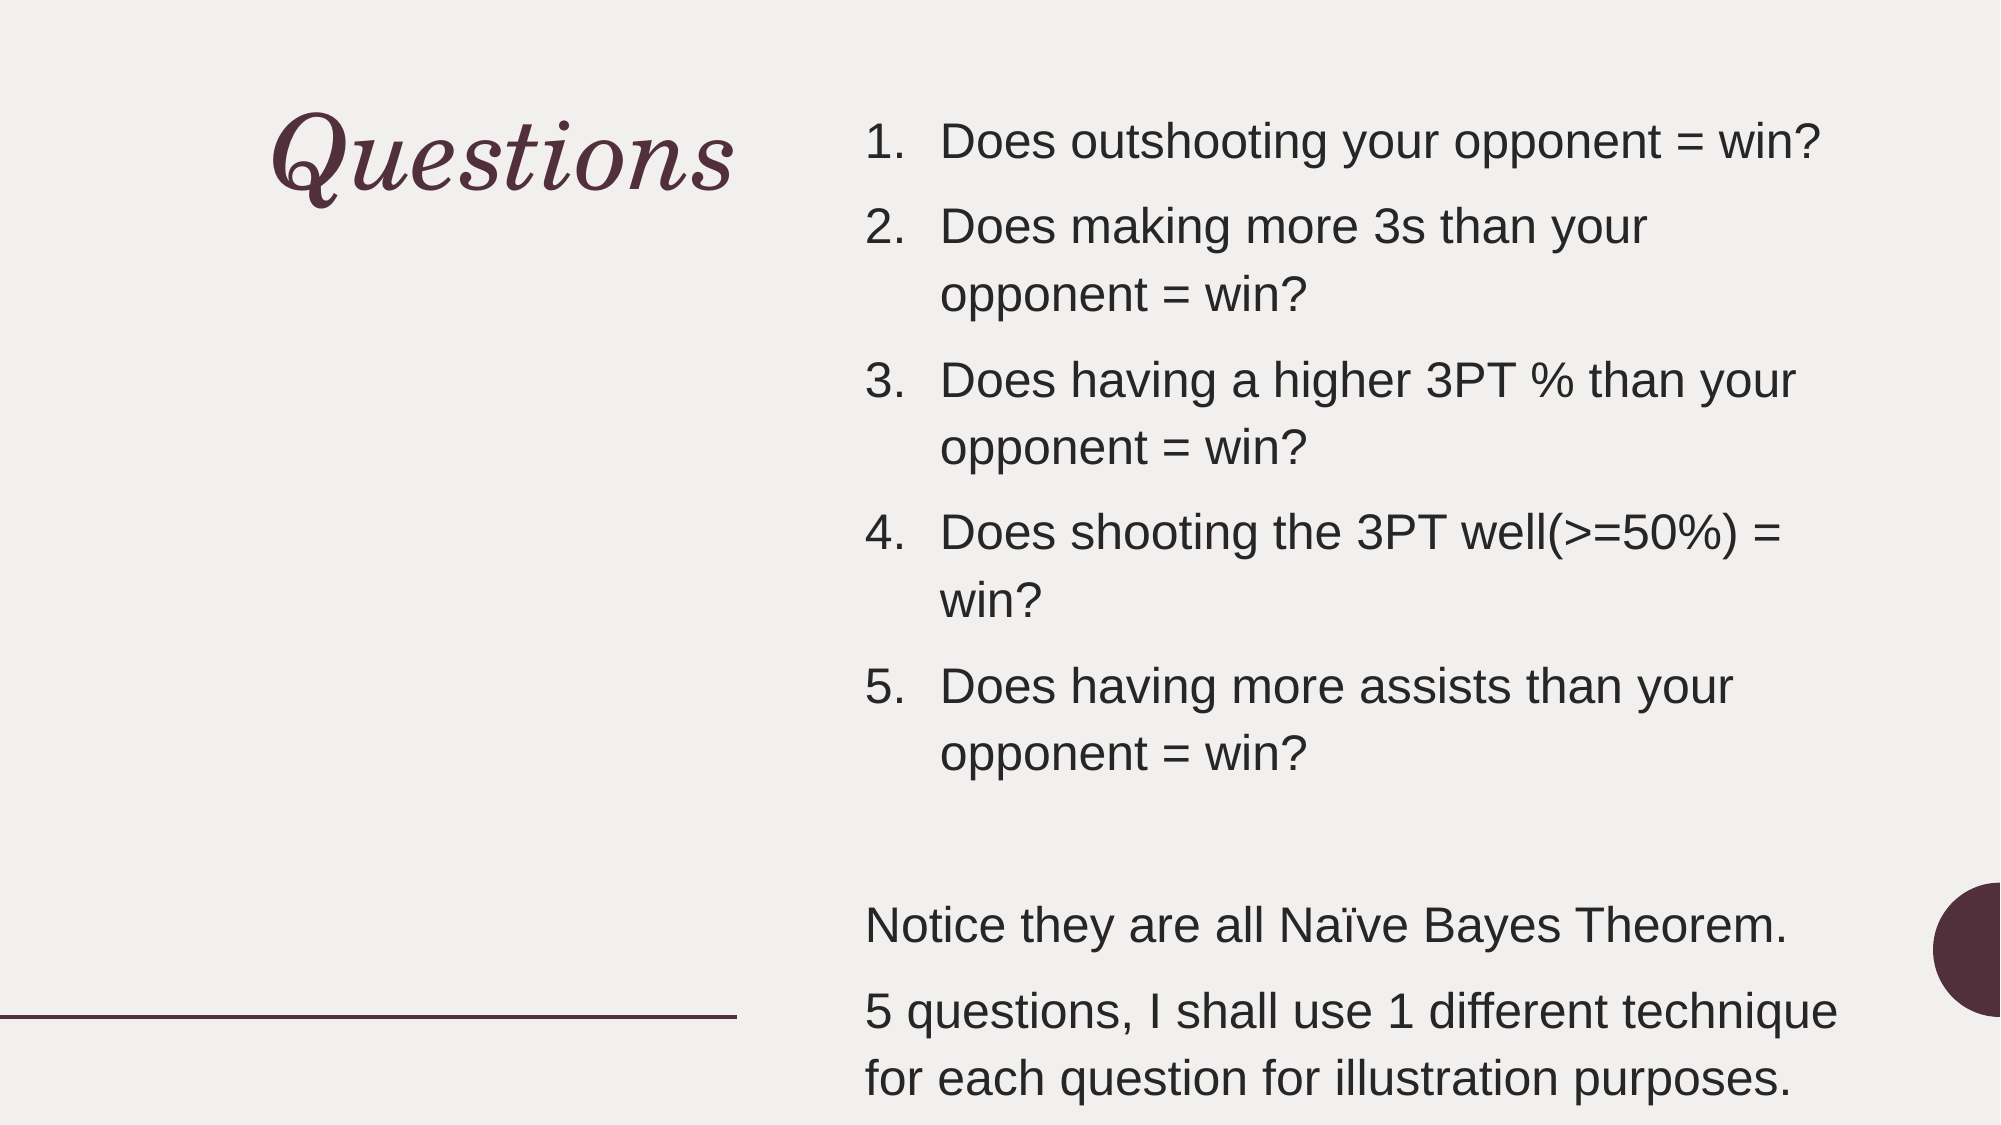

# Questions
Does outshooting your opponent = win?
Does making more 3s than your opponent = win?
Does having a higher 3PT % than your opponent = win?
Does shooting the 3PT well(>=50%) = win?
Does having more assists than your opponent = win?

Notice they are all Naïve Bayes Theorem.
5 questions, I shall use 1 different technique for each question for illustration purposes.